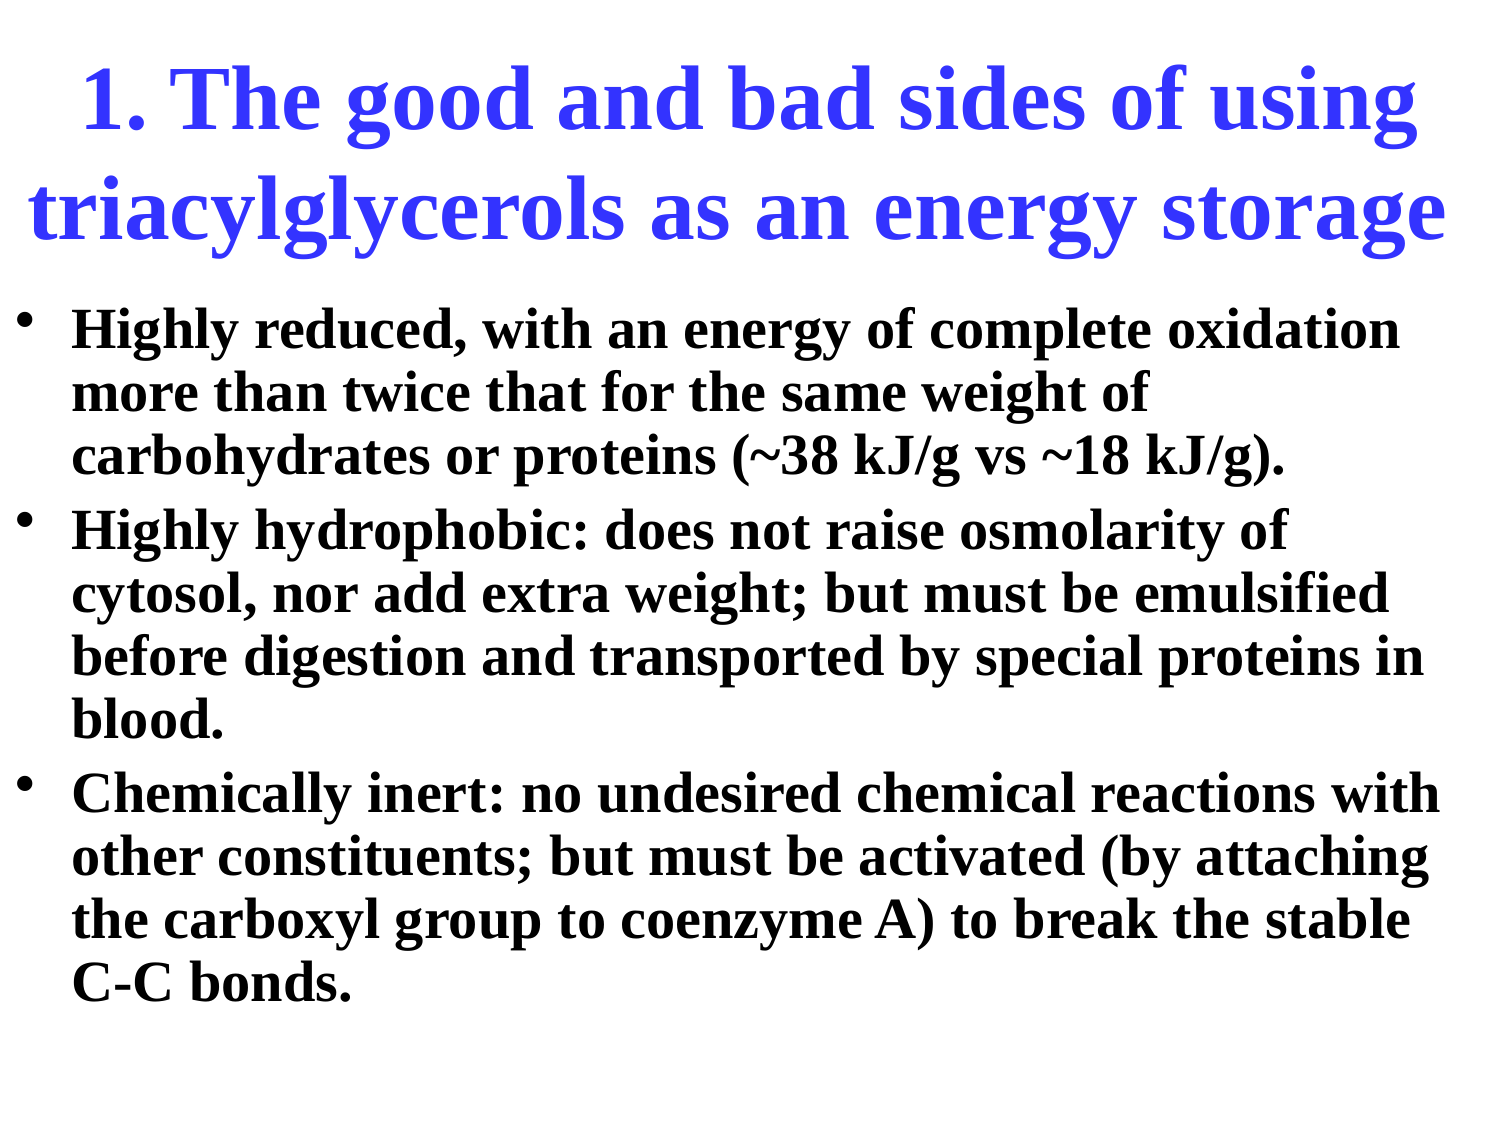

# 1. The good and bad sides of using triacylglycerols as an energy storage
Highly reduced, with an energy of complete oxidation more than twice that for the same weight of carbohydrates or proteins (~38 kJ/g vs ~18 kJ/g).
Highly hydrophobic: does not raise osmolarity of cytosol, nor add extra weight; but must be emulsified before digestion and transported by special proteins in blood.
Chemically inert: no undesired chemical reactions with other constituents; but must be activated (by attaching the carboxyl group to coenzyme A) to break the stable C-C bonds.